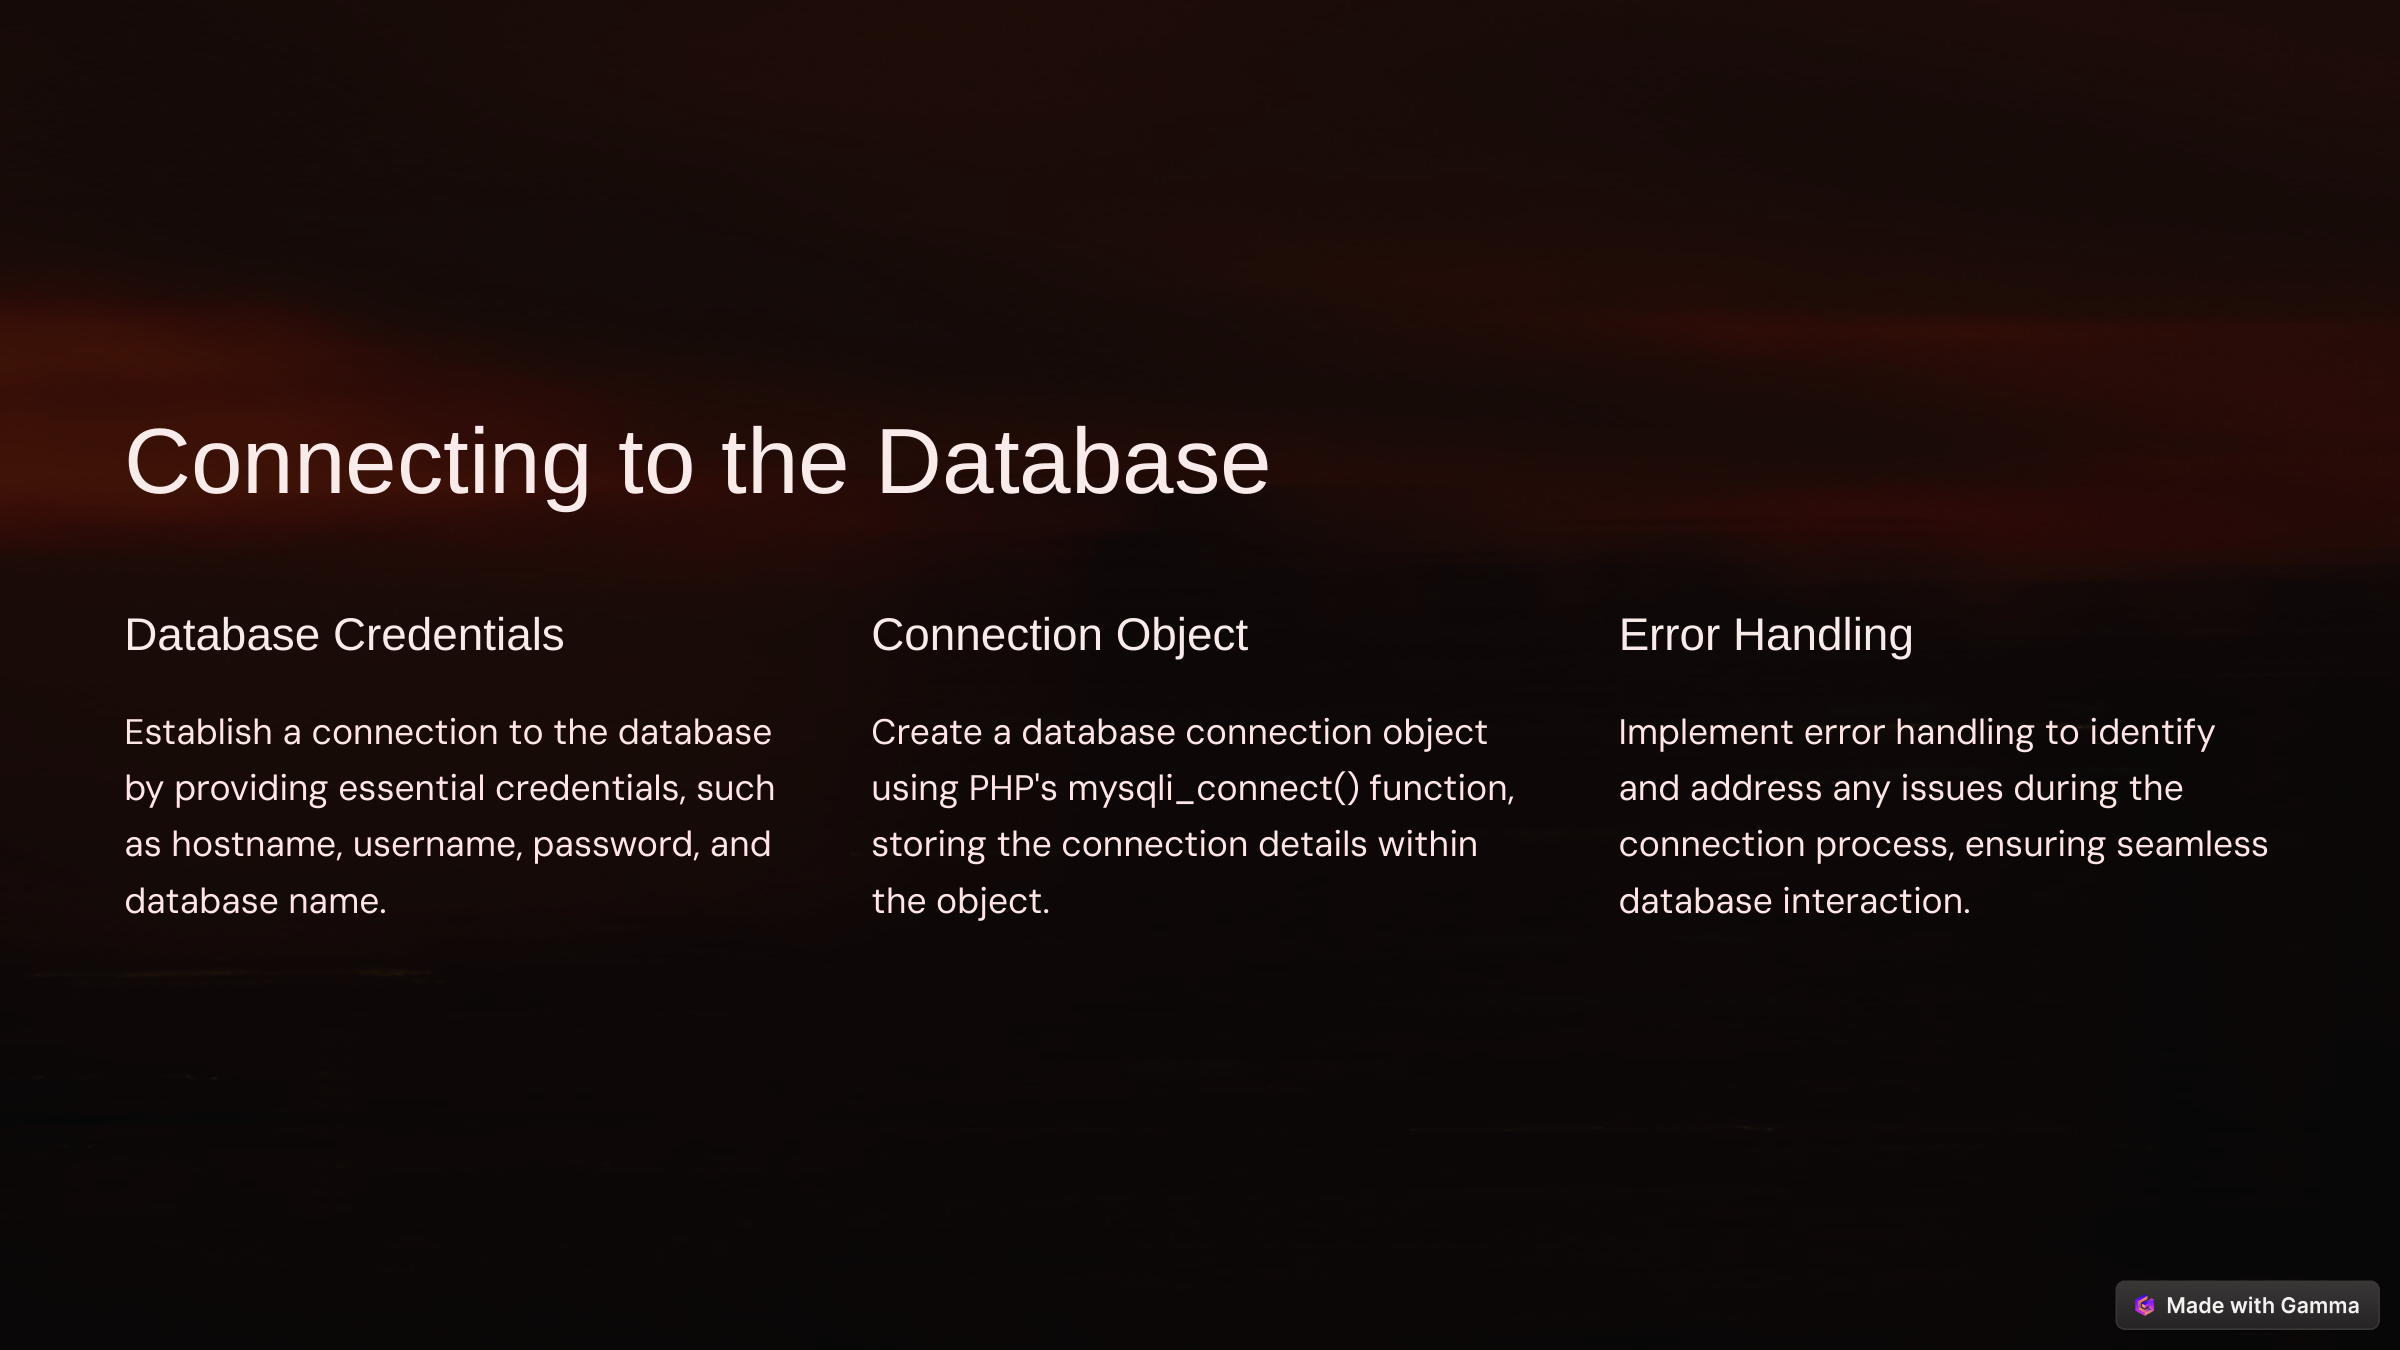

Connecting to the Database
Database Credentials
Connection Object
Error Handling
Establish a connection to the database by providing essential credentials, such as hostname, username, password, and database name.
Create a database connection object using PHP's mysqli_connect() function, storing the connection details within the object.
Implement error handling to identify and address any issues during the connection process, ensuring seamless database interaction.